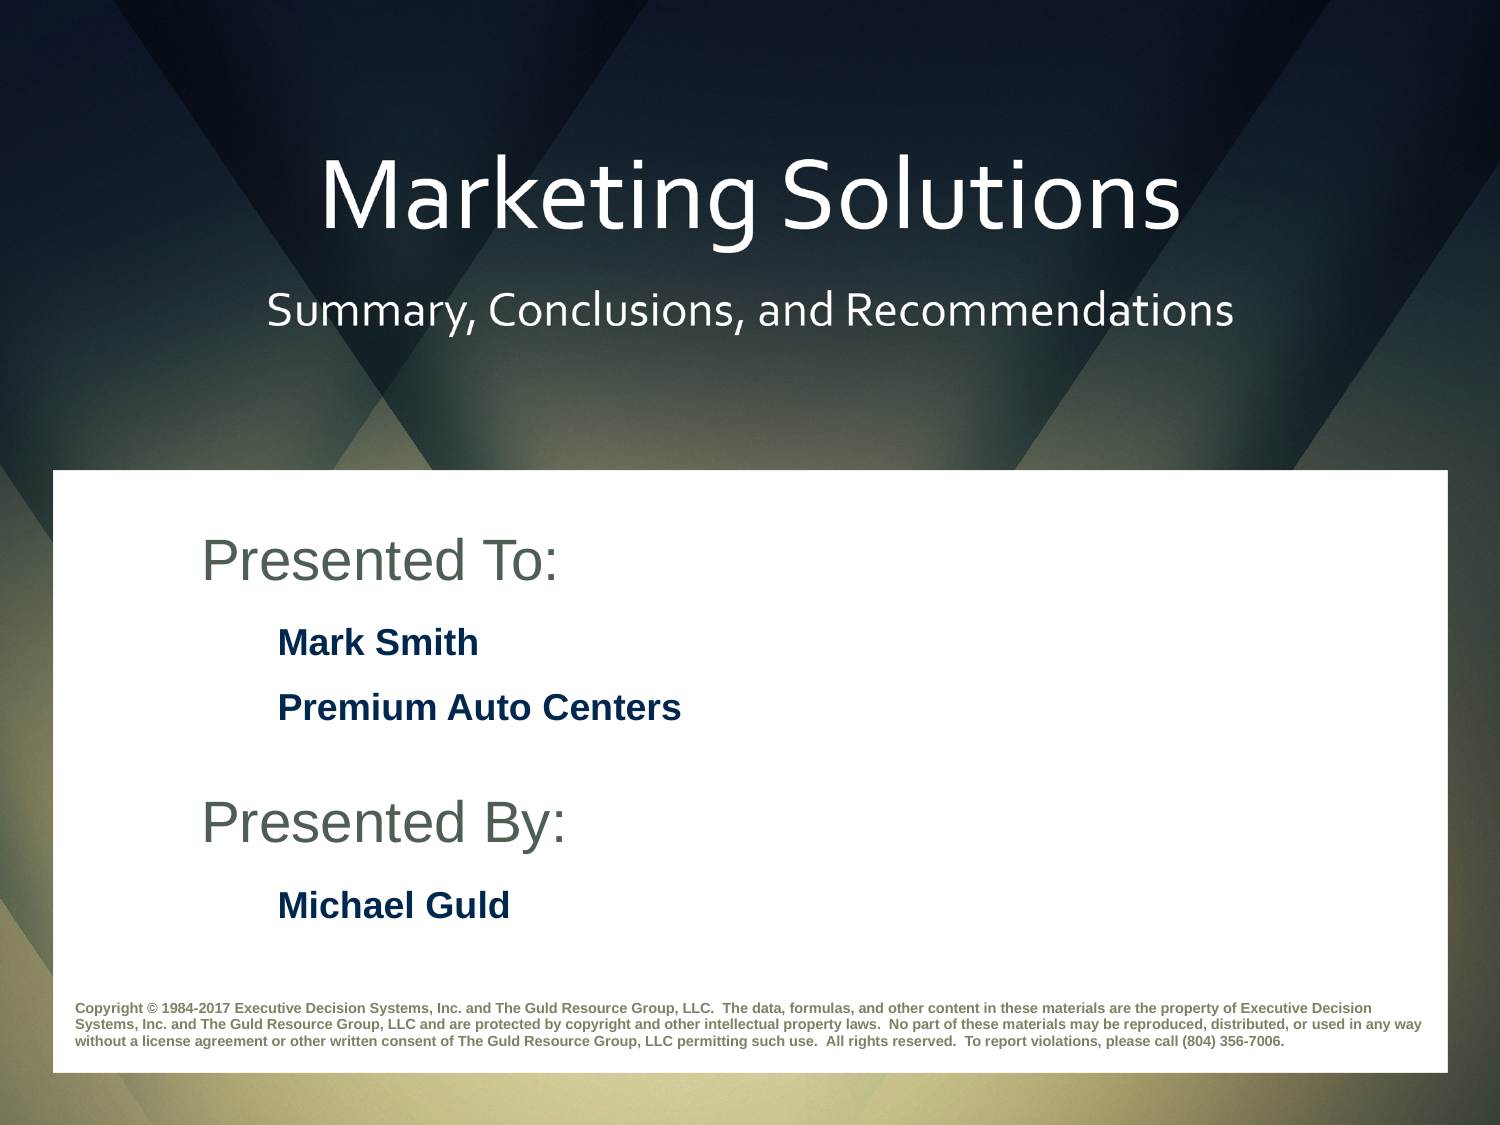

Mark Smith
Premium Auto Centers
Michael Guld